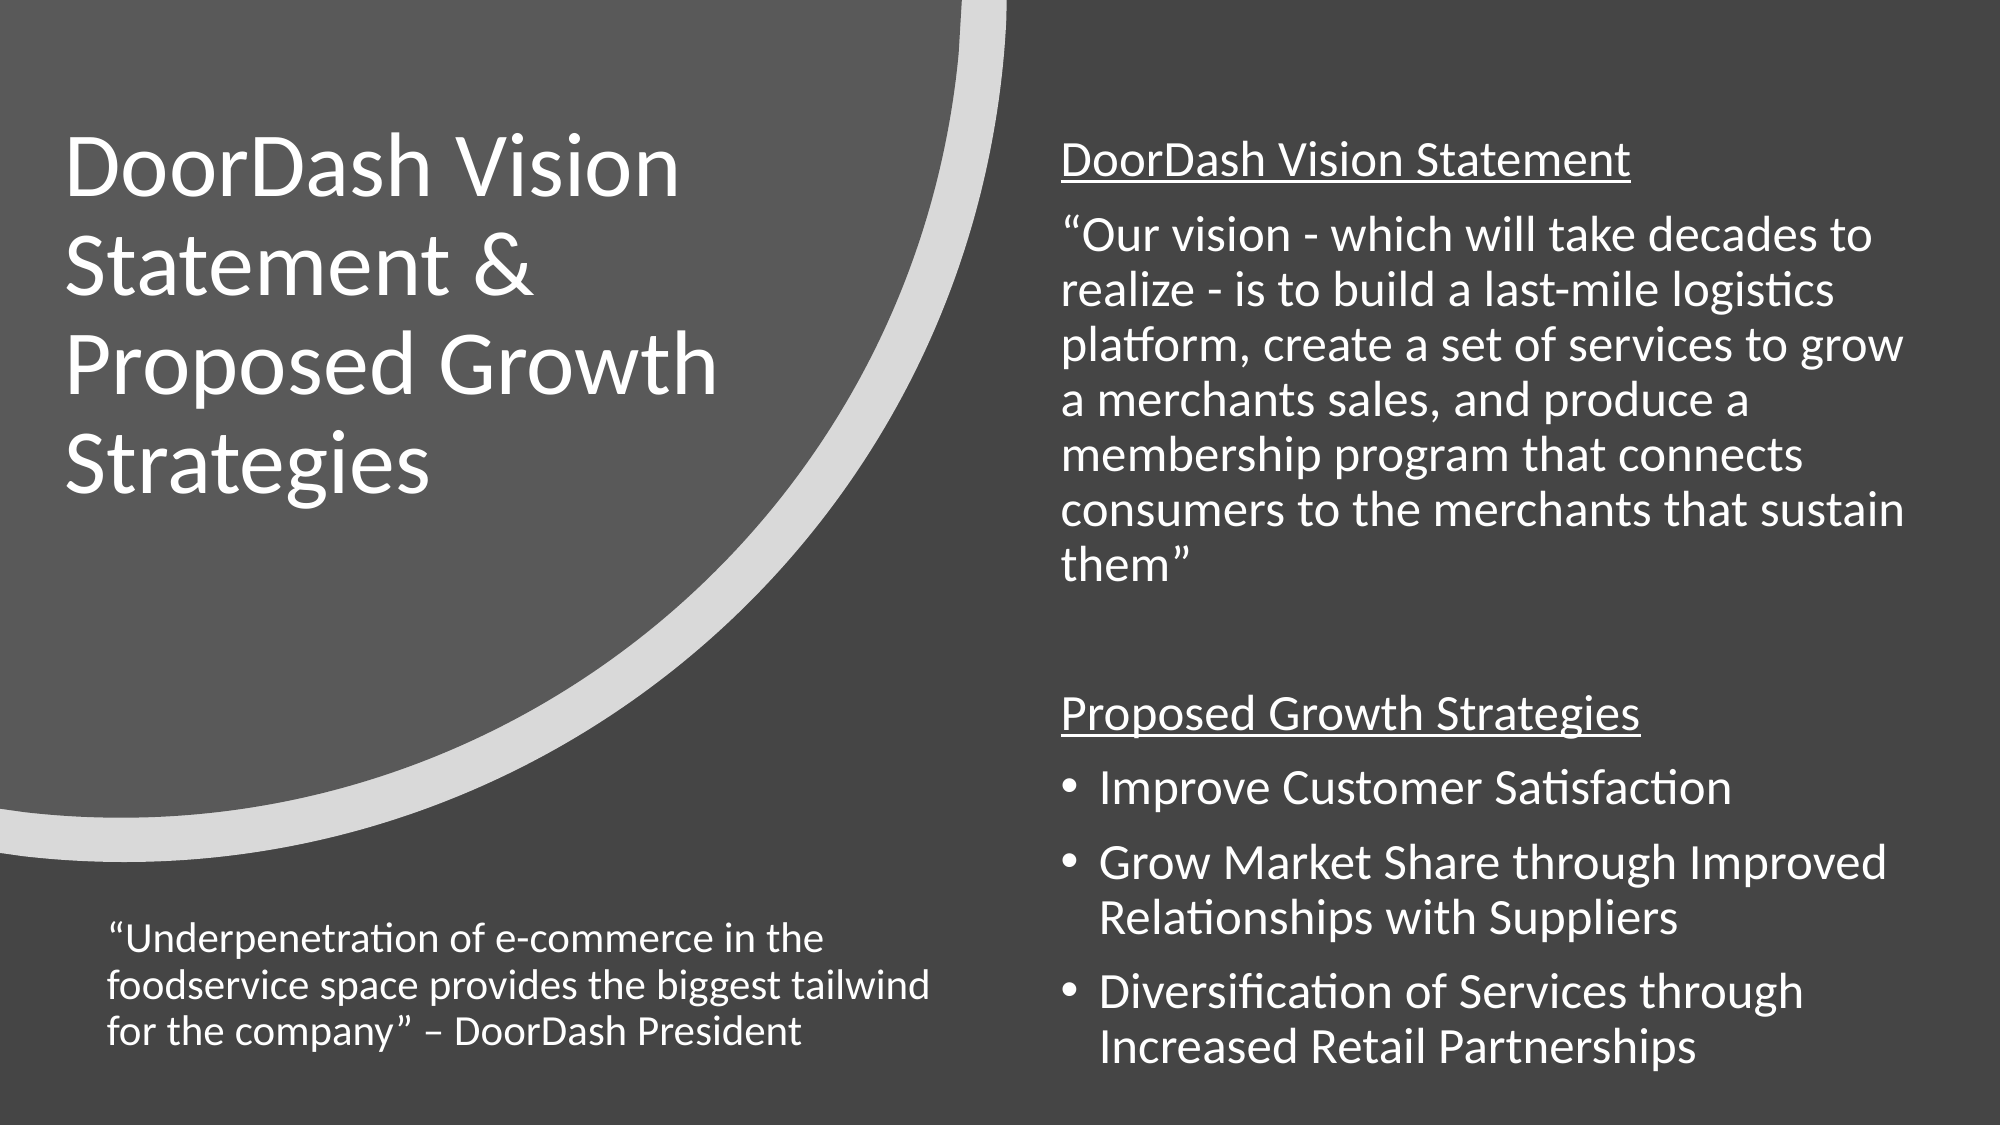

# DoorDash Vision Statement & Proposed Growth Strategies
DoorDash Vision Statement
“Our vision - which will take decades to realize - is to build a last-mile logistics platform, create a set of services to grow a merchants sales, and produce a membership program that connects consumers to the merchants that sustain them”

Proposed Growth Strategies
Improve Customer Satisfaction
Grow Market Share through Improved Relationships with Suppliers
Diversification of Services through Increased Retail Partnerships

“Underpenetration of e-commerce in the foodservice space provides the biggest tailwind for the company” – DoorDash President